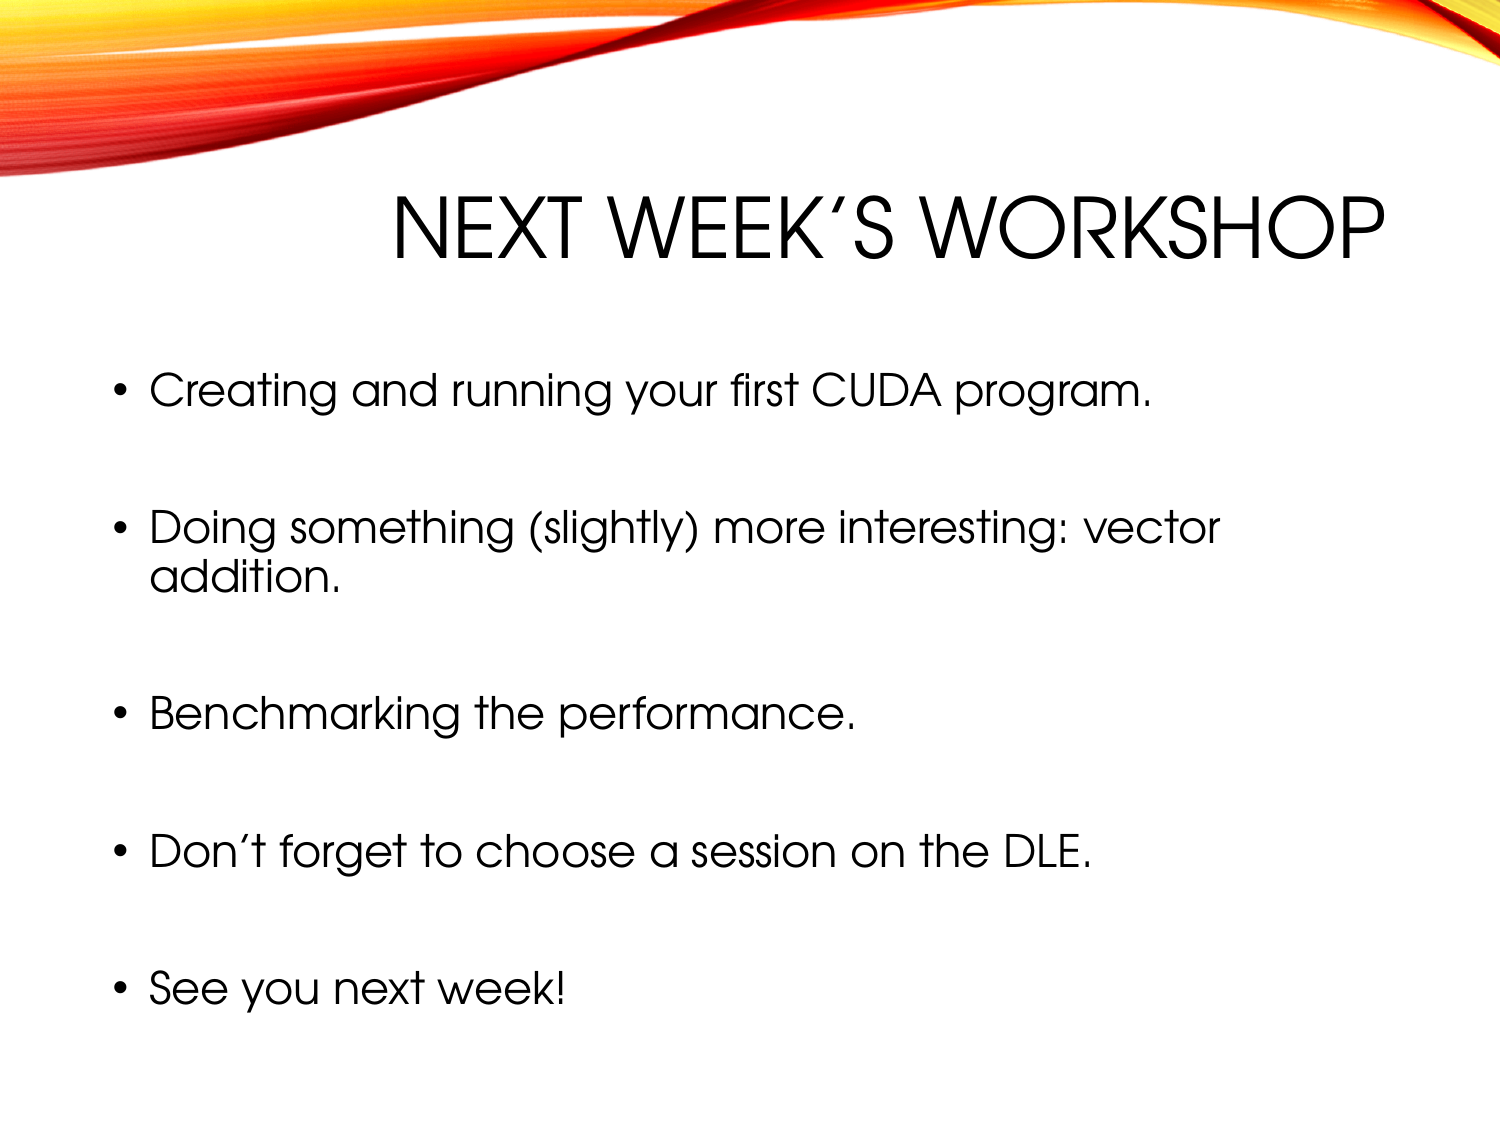

# Next week’s Workshop
Creating and running your first CUDA program.

Doing something (slightly) more interesting: vector addition.

Benchmarking the performance.

Don’t forget to choose a session on the DLE.

See you next week!